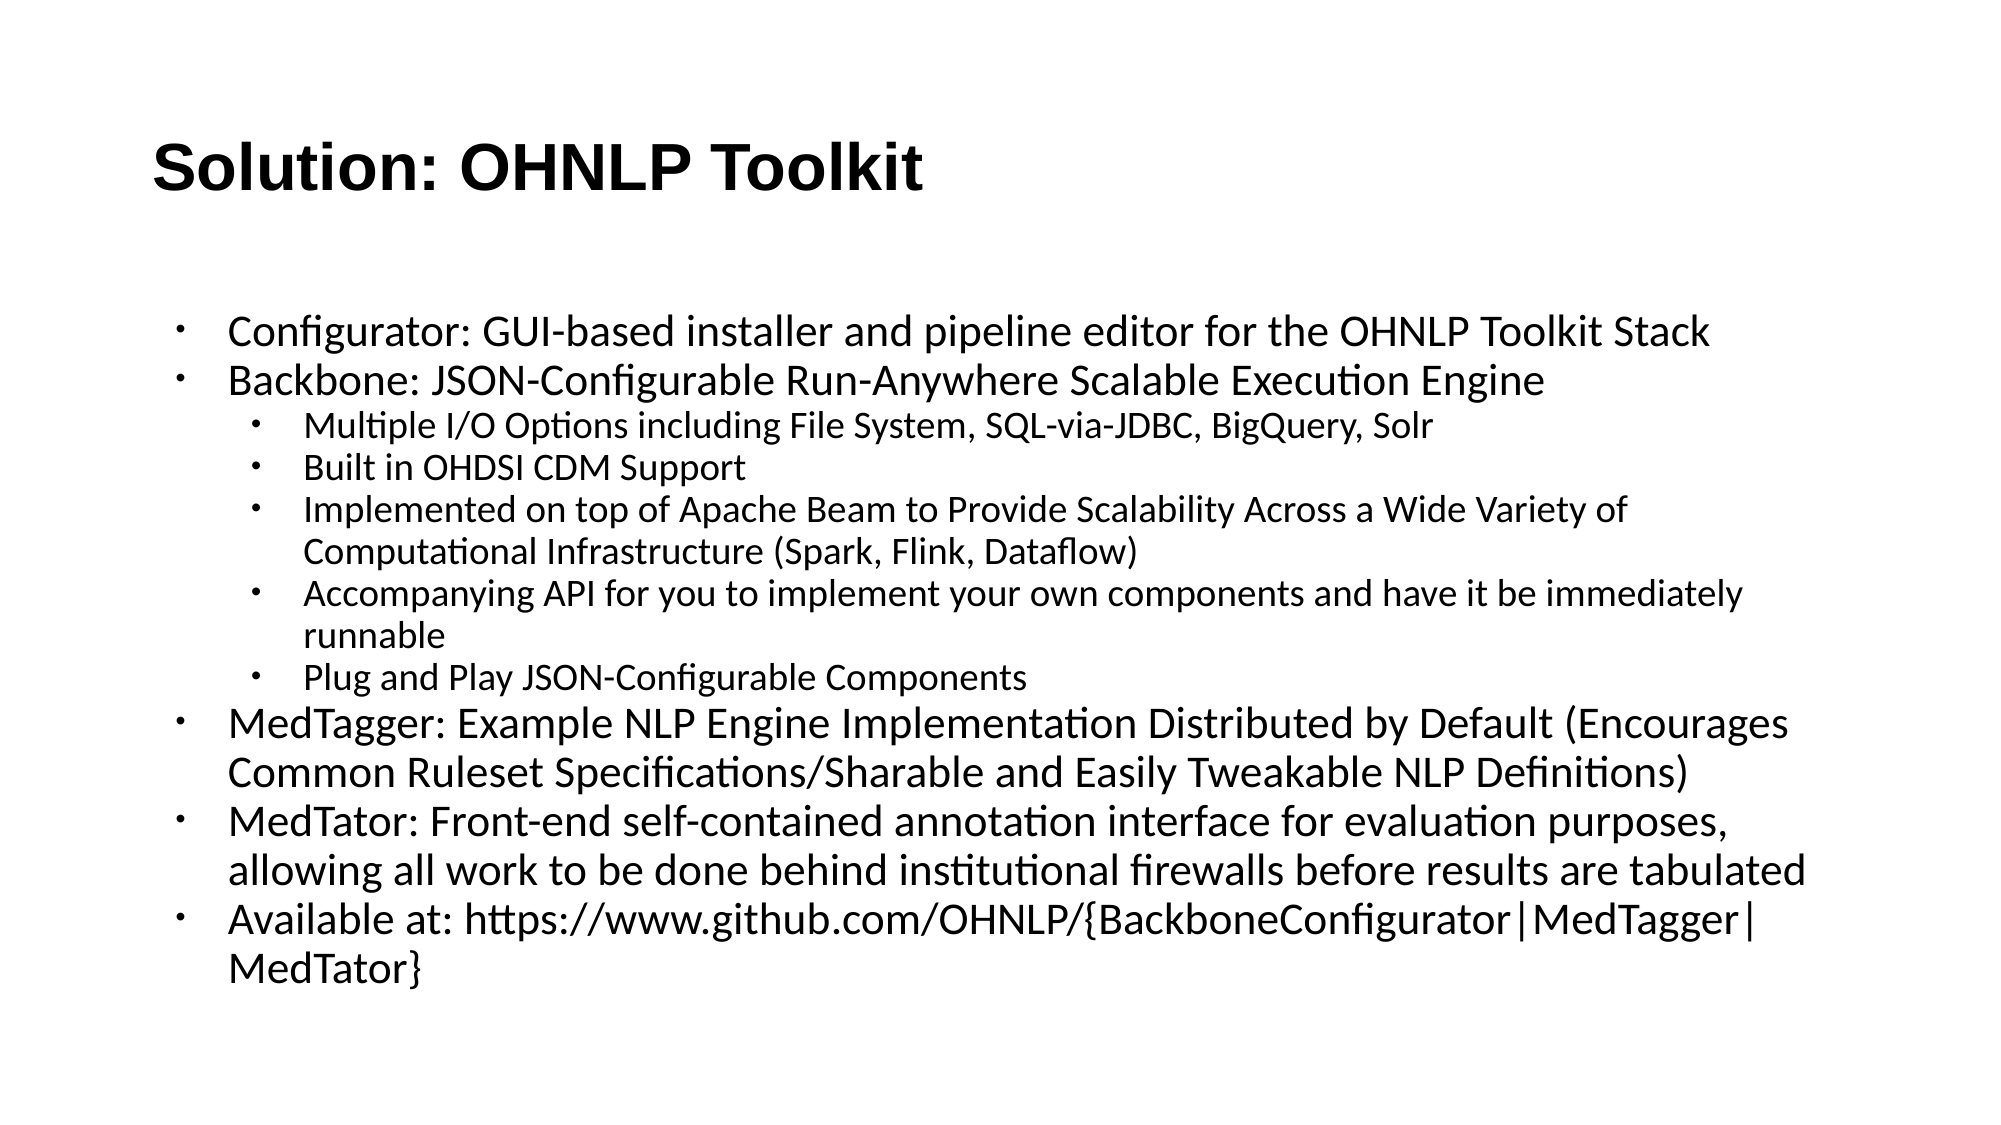

# Solution: OHNLP Toolkit
Configurator: GUI-based installer and pipeline editor for the OHNLP Toolkit Stack
Backbone: JSON-Configurable Run-Anywhere Scalable Execution Engine
Multiple I/O Options including File System, SQL-via-JDBC, BigQuery, Solr
Built in OHDSI CDM Support
Implemented on top of Apache Beam to Provide Scalability Across a Wide Variety of Computational Infrastructure (Spark, Flink, Dataflow)
Accompanying API for you to implement your own components and have it be immediately runnable
Plug and Play JSON-Configurable Components
MedTagger: Example NLP Engine Implementation Distributed by Default (Encourages Common Ruleset Specifications/Sharable and Easily Tweakable NLP Definitions)
MedTator: Front-end self-contained annotation interface for evaluation purposes, allowing all work to be done behind institutional firewalls before results are tabulated
Available at: https://www.github.com/OHNLP/{BackboneConfigurator|MedTagger|MedTator}